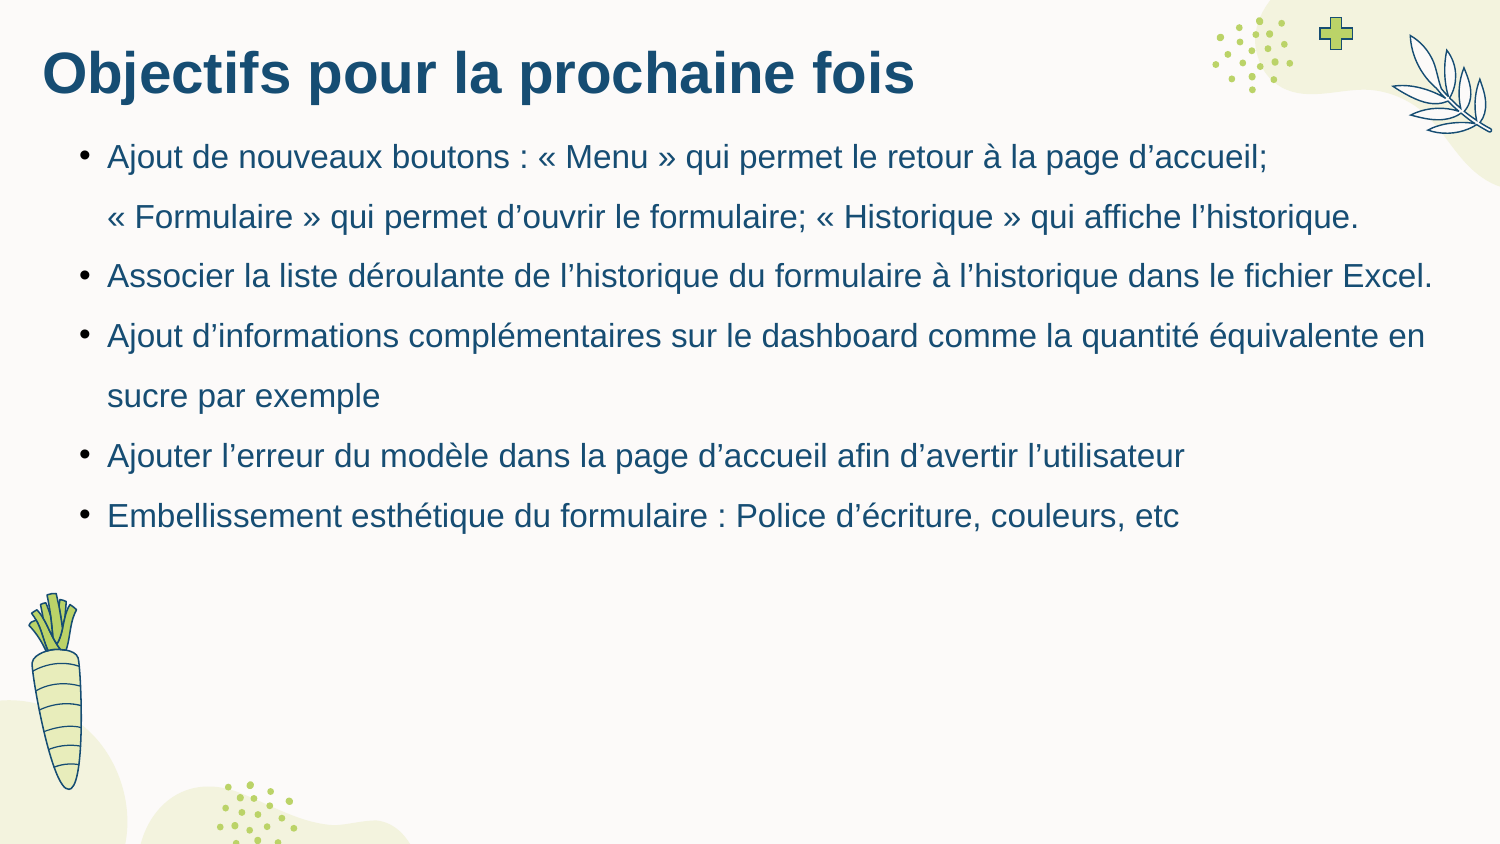

# Objectifs pour la prochaine fois

Ajout de nouveaux boutons : « Menu » qui permet le retour à la page d’accueil; « Formulaire » qui permet d’ouvrir le formulaire; « Historique » qui affiche l’historique.
Associer la liste déroulante de l’historique du formulaire à l’historique dans le fichier Excel.
Ajout d’informations complémentaires sur le dashboard comme la quantité équivalente en sucre par exemple
Ajouter l’erreur du modèle dans la page d’accueil afin d’avertir l’utilisateur
Embellissement esthétique du formulaire : Police d’écriture, couleurs, etc